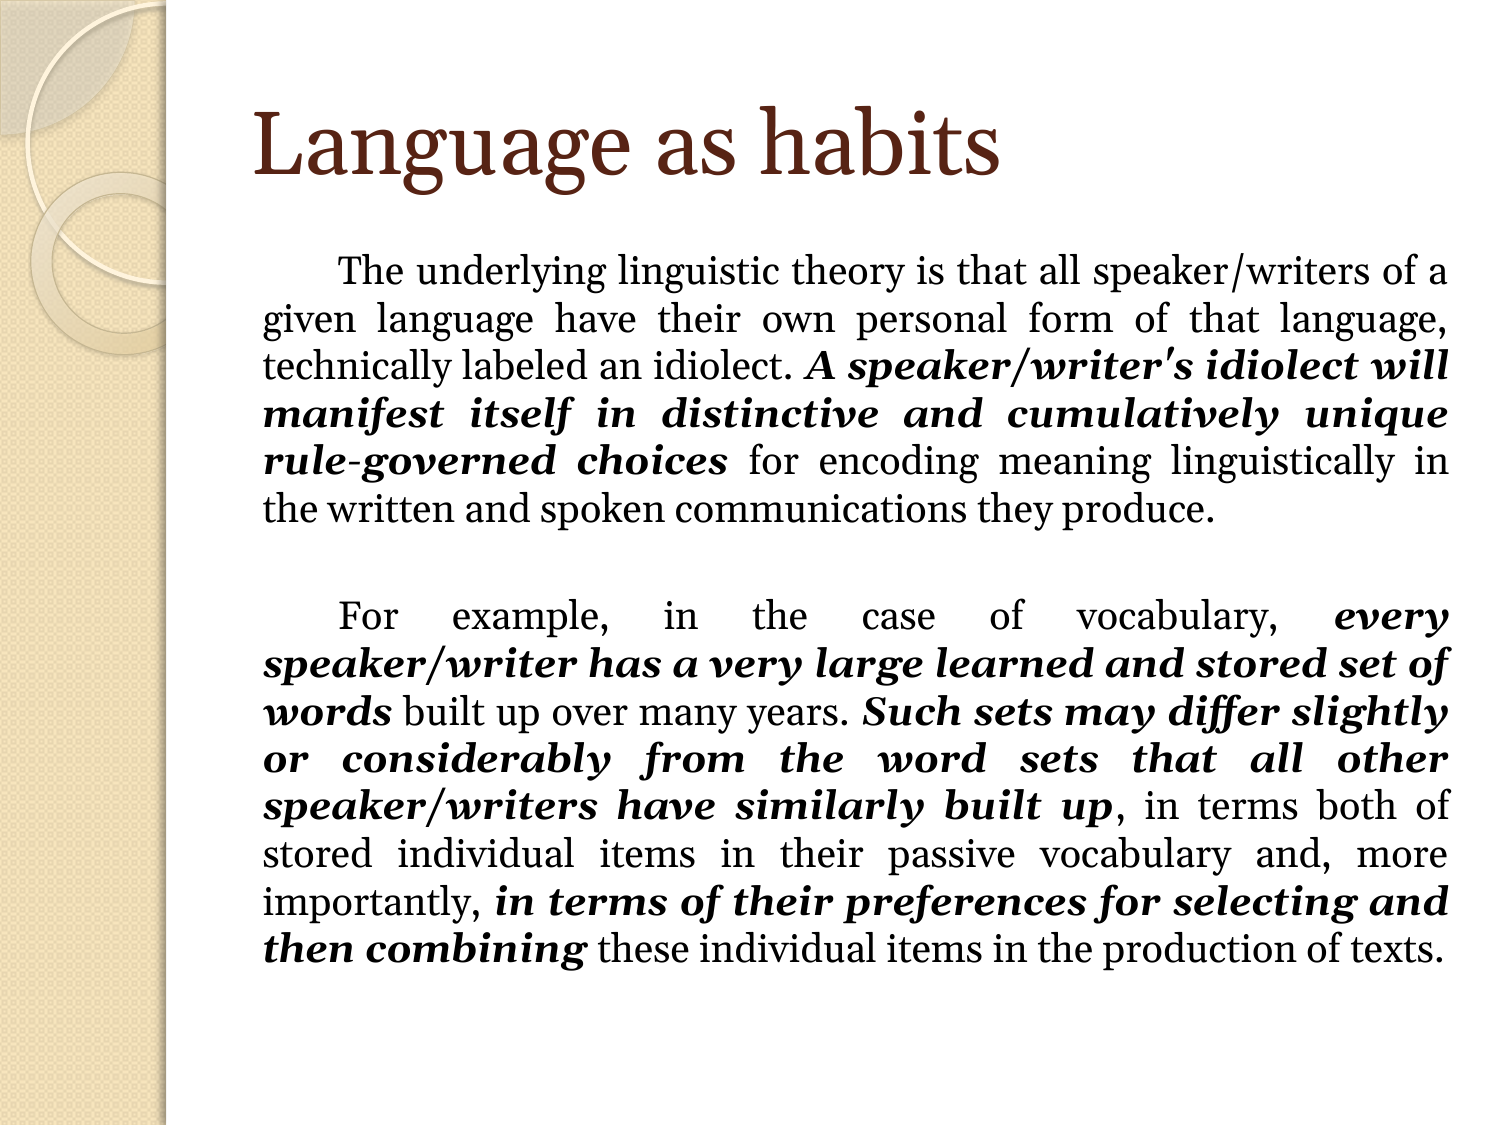

# Language as habits
	The underlying linguistic theory is that all speaker/writers of a given language have their own personal form of that language, technically labeled an idiolect. A speaker/writer's idiolect will manifest itself in distinctive and cumulatively unique rule-governed choices for encoding meaning linguistically in the written and spoken communications they produce.

	For example, in the case of vocabulary, every speaker/writer has a very large learned and stored set of words built up over many years. Such sets may differ slightly or considerably from the word sets that all other speaker/writers have similarly built up, in terms both of stored individual items in their passive vocabulary and, more importantly, in terms of their preferences for selecting and then combining these individual items in the production of texts.